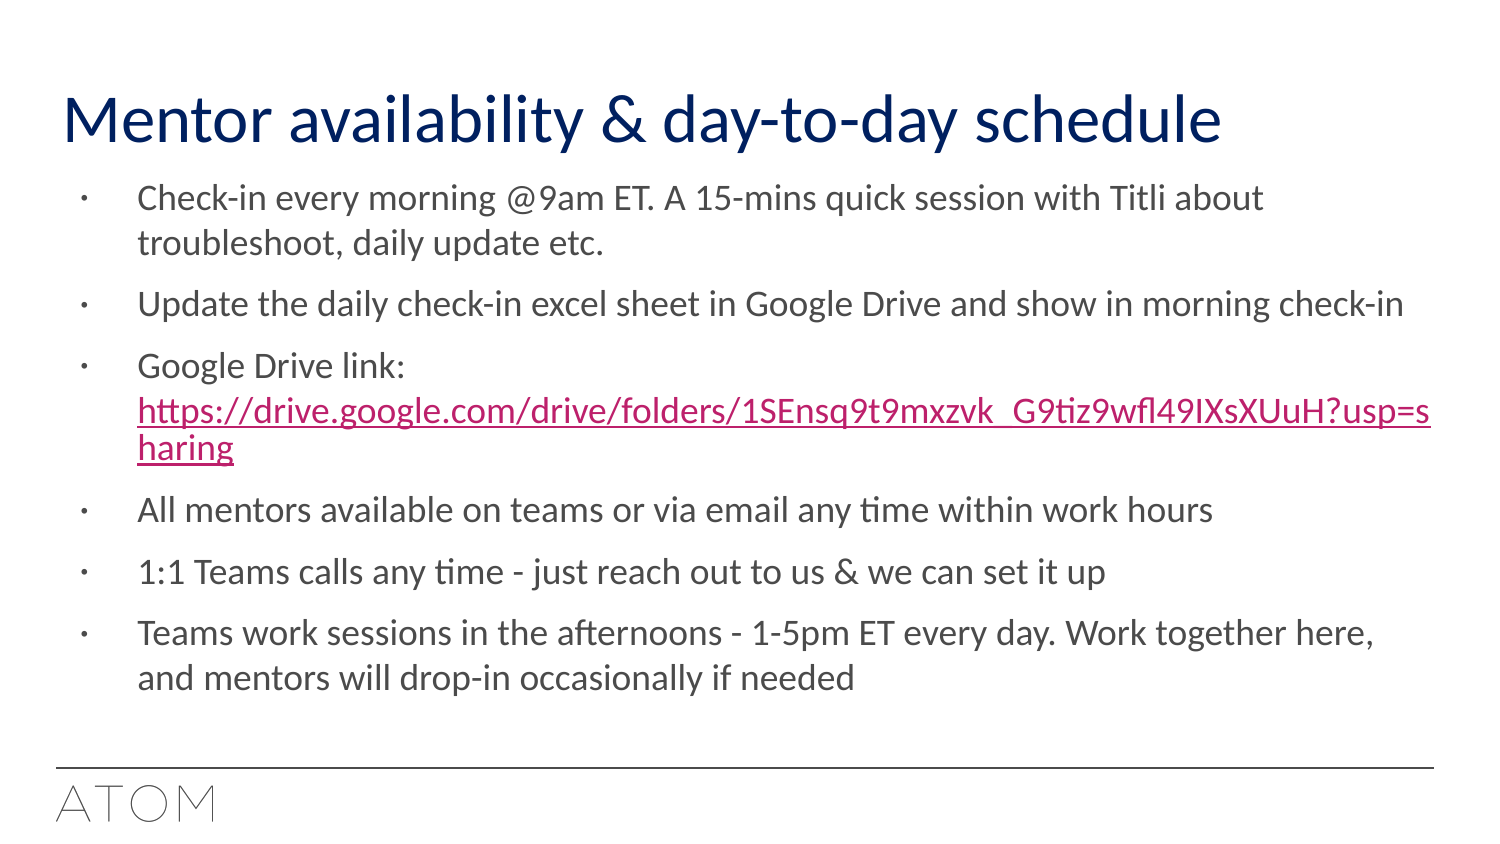

# Mentor availability & day-to-day schedule
Check-in every morning @9am ET. A 15-mins quick session with Titli about troubleshoot, daily update etc.
Update the daily check-in excel sheet in Google Drive and show in morning check-in
Google Drive link: https://drive.google.com/drive/folders/1SEnsq9t9mxzvk_G9tiz9wfl49IXsXUuH?usp=sharing
All mentors available on teams or via email any time within work hours
1:1 Teams calls any time - just reach out to us & we can set it up
Teams work sessions in the afternoons - 1-5pm ET every day. Work together here, and mentors will drop-in occasionally if needed